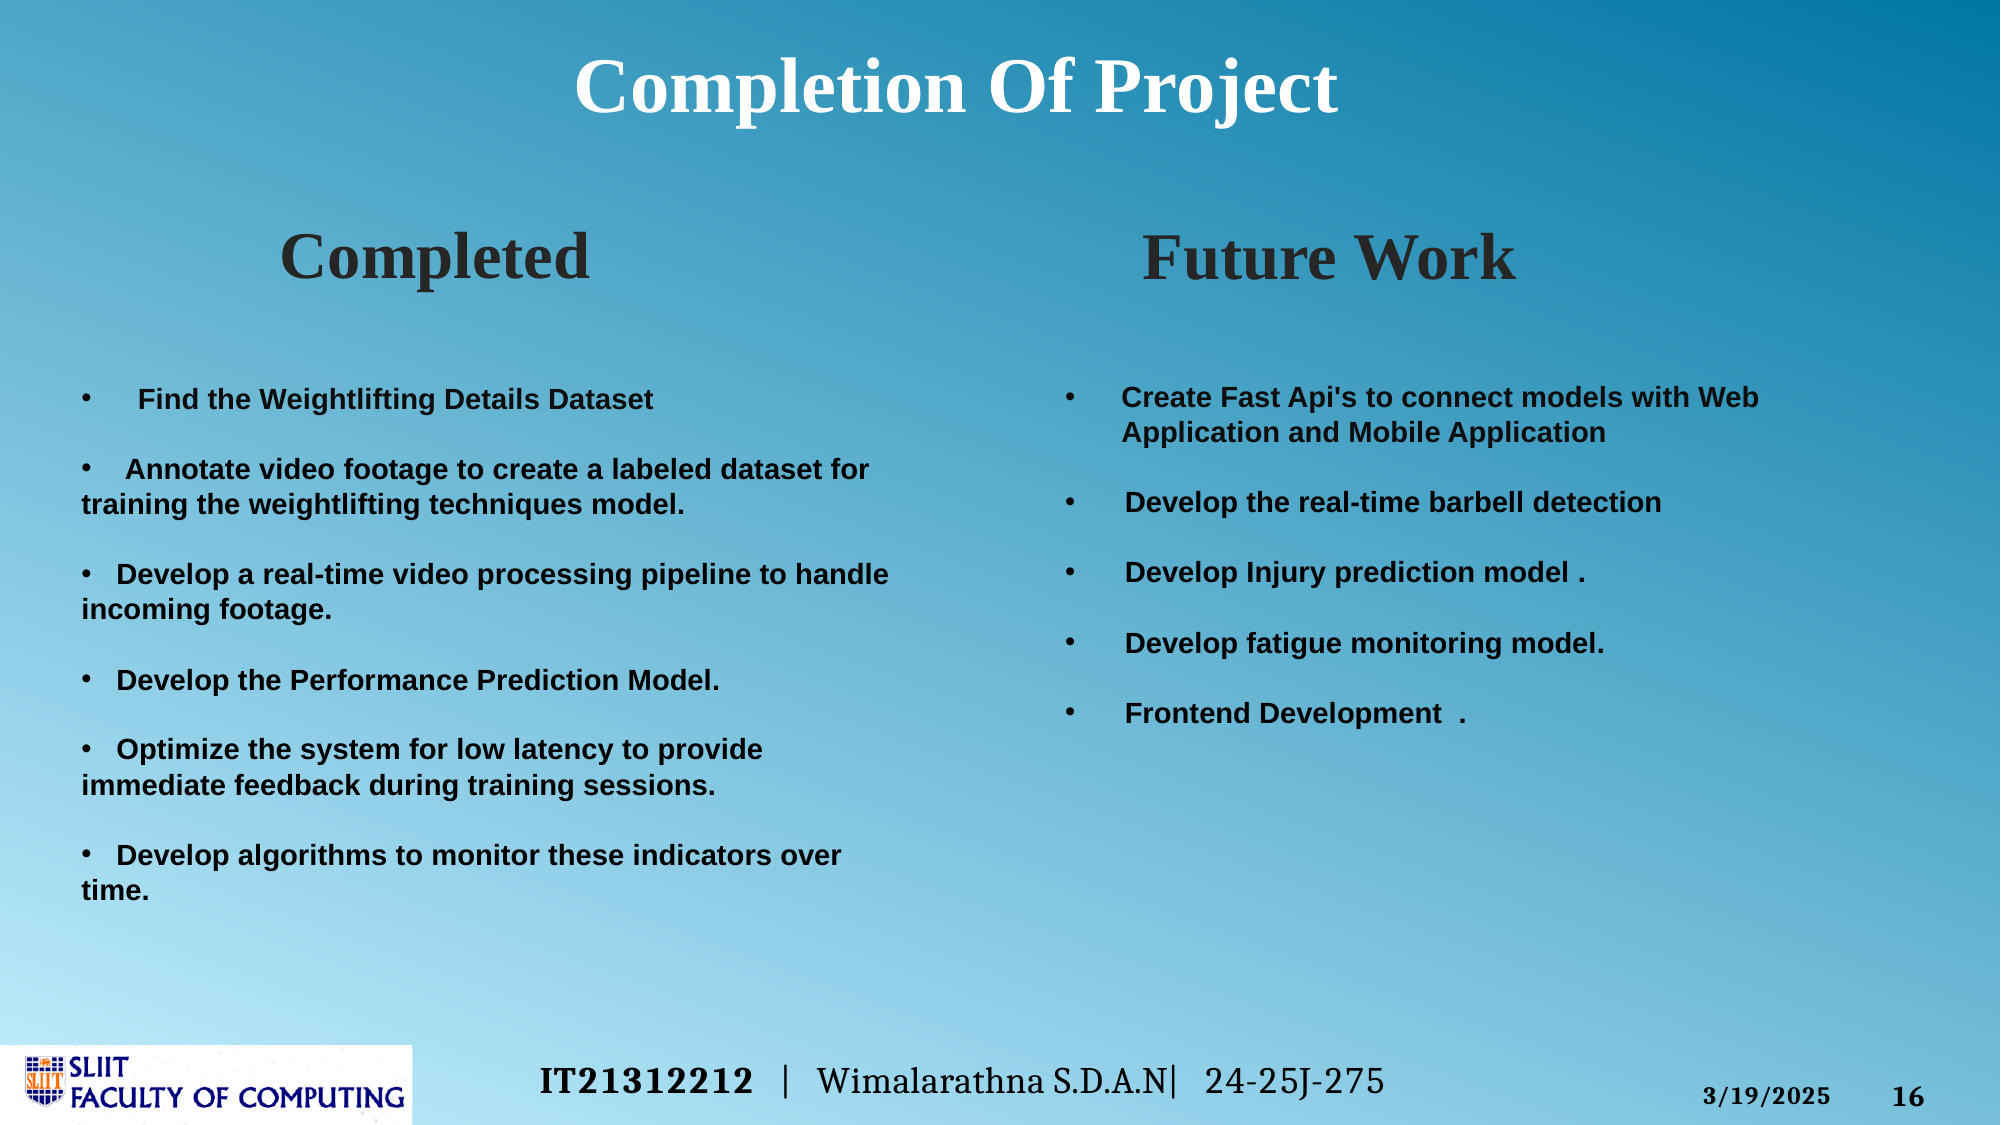

# Completion Of Project
Completed
Future Work

Create Fast Api's to connect models with Web Application and Mobile Application

      Develop the real-time barbell detection

      Develop Injury prediction model .

      Develop fatigue monitoring model.

      Frontend Development  .

Find the Weightlifting Details Dataset

    Annotate video footage to create a labeled dataset for    training the weightlifting techniques model.

   Develop a real-time video processing pipeline to handle incoming footage.

   Develop the Performance Prediction Model.

   Optimize the system for low latency to provide immediate feedback during training sessions.

   Develop algorithms to monitor these indicators over time.

IT21312212   |   Wimalarathna S.D.A.N|   24-25J-275